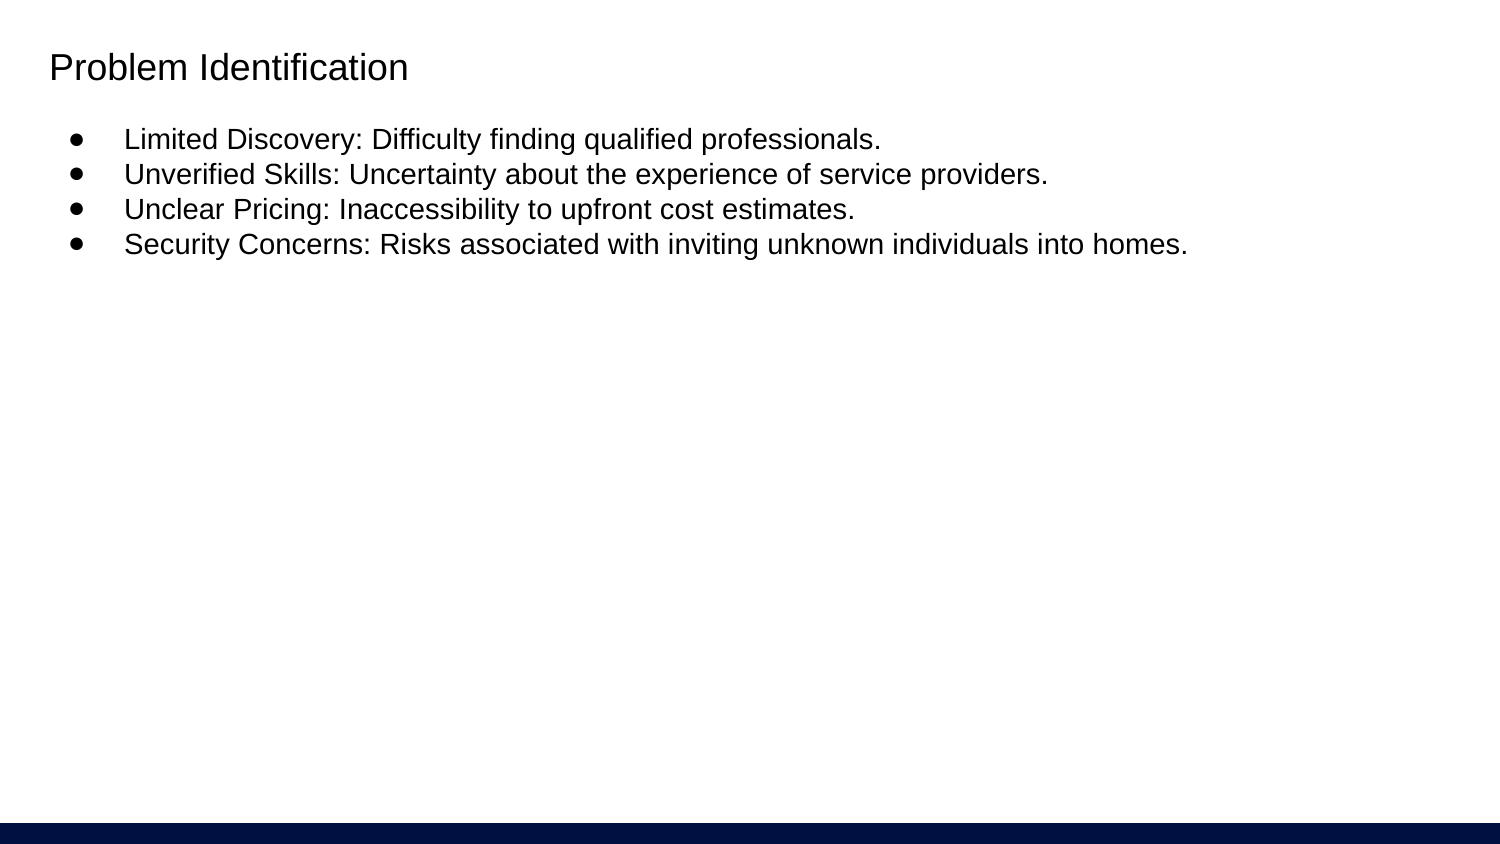

Problem Identification
Limited Discovery: Difficulty finding qualified professionals.
Unverified Skills: Uncertainty about the experience of service providers.
Unclear Pricing: Inaccessibility to upfront cost estimates.
Security Concerns: Risks associated with inviting unknown individuals into homes.